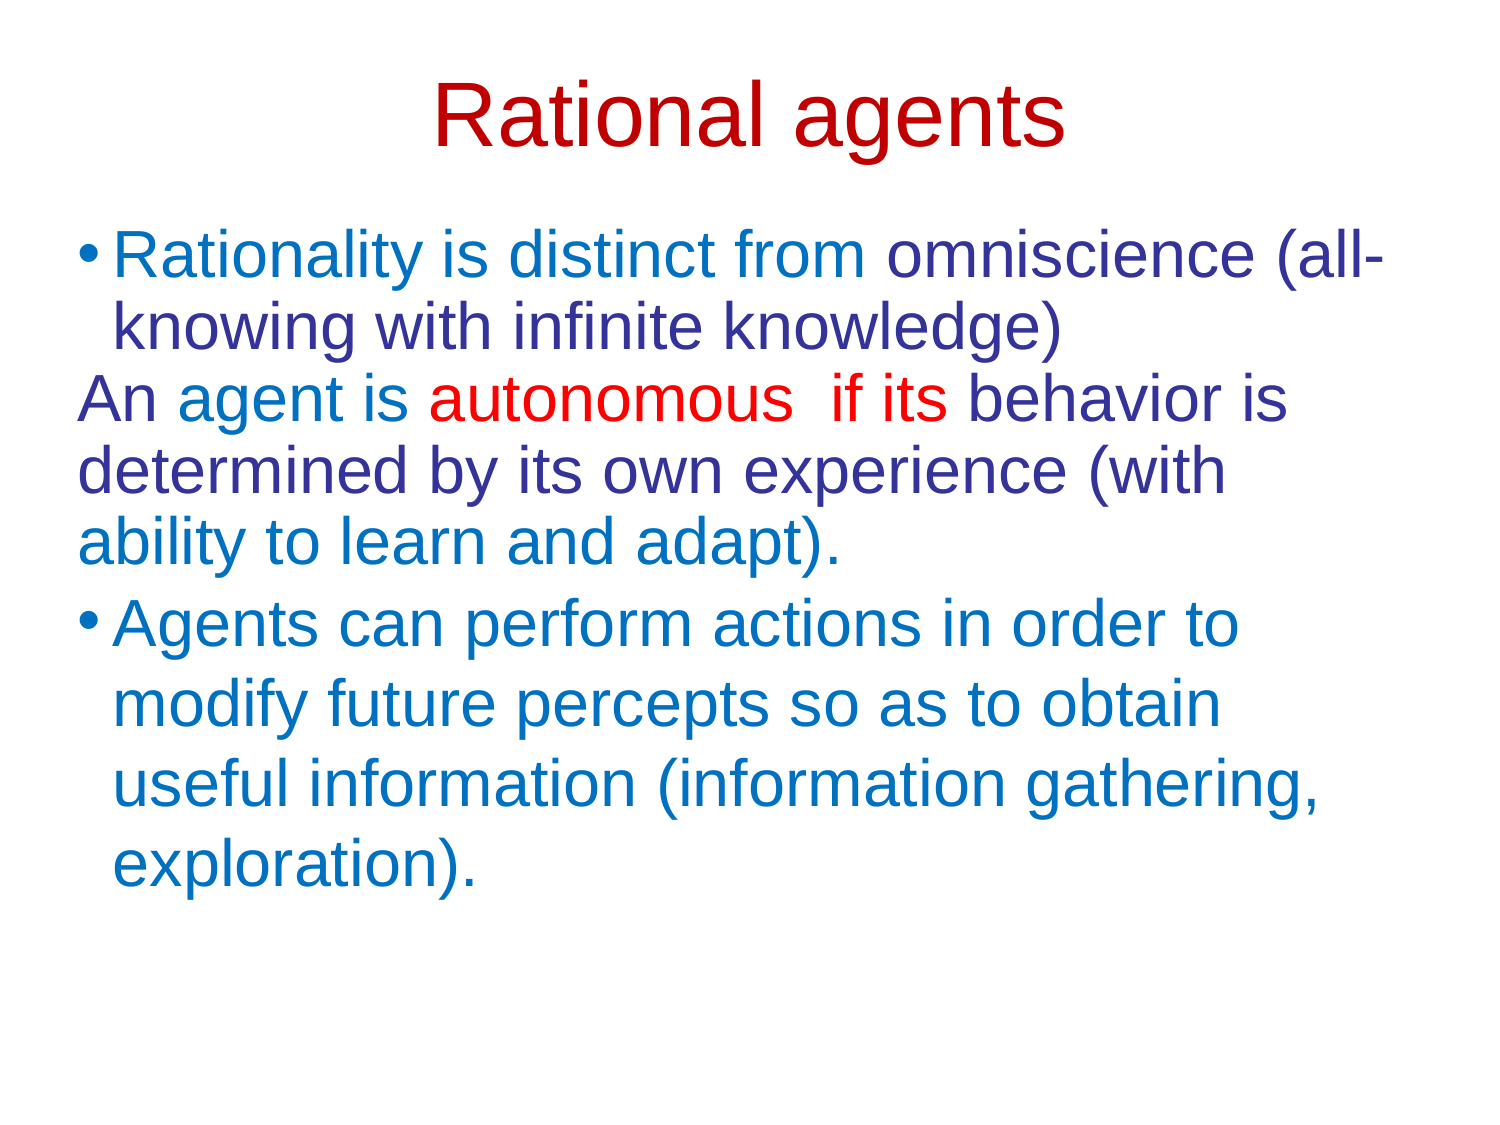

Rational agents
Rationality is distinct from omniscience (all-knowing with infinite knowledge)
An agent is autonomous  if its behavior is determined by its own experience (with ability to learn and adapt).
Agents can perform actions in order to modify future percepts so as to obtain useful information (information gathering, exploration).